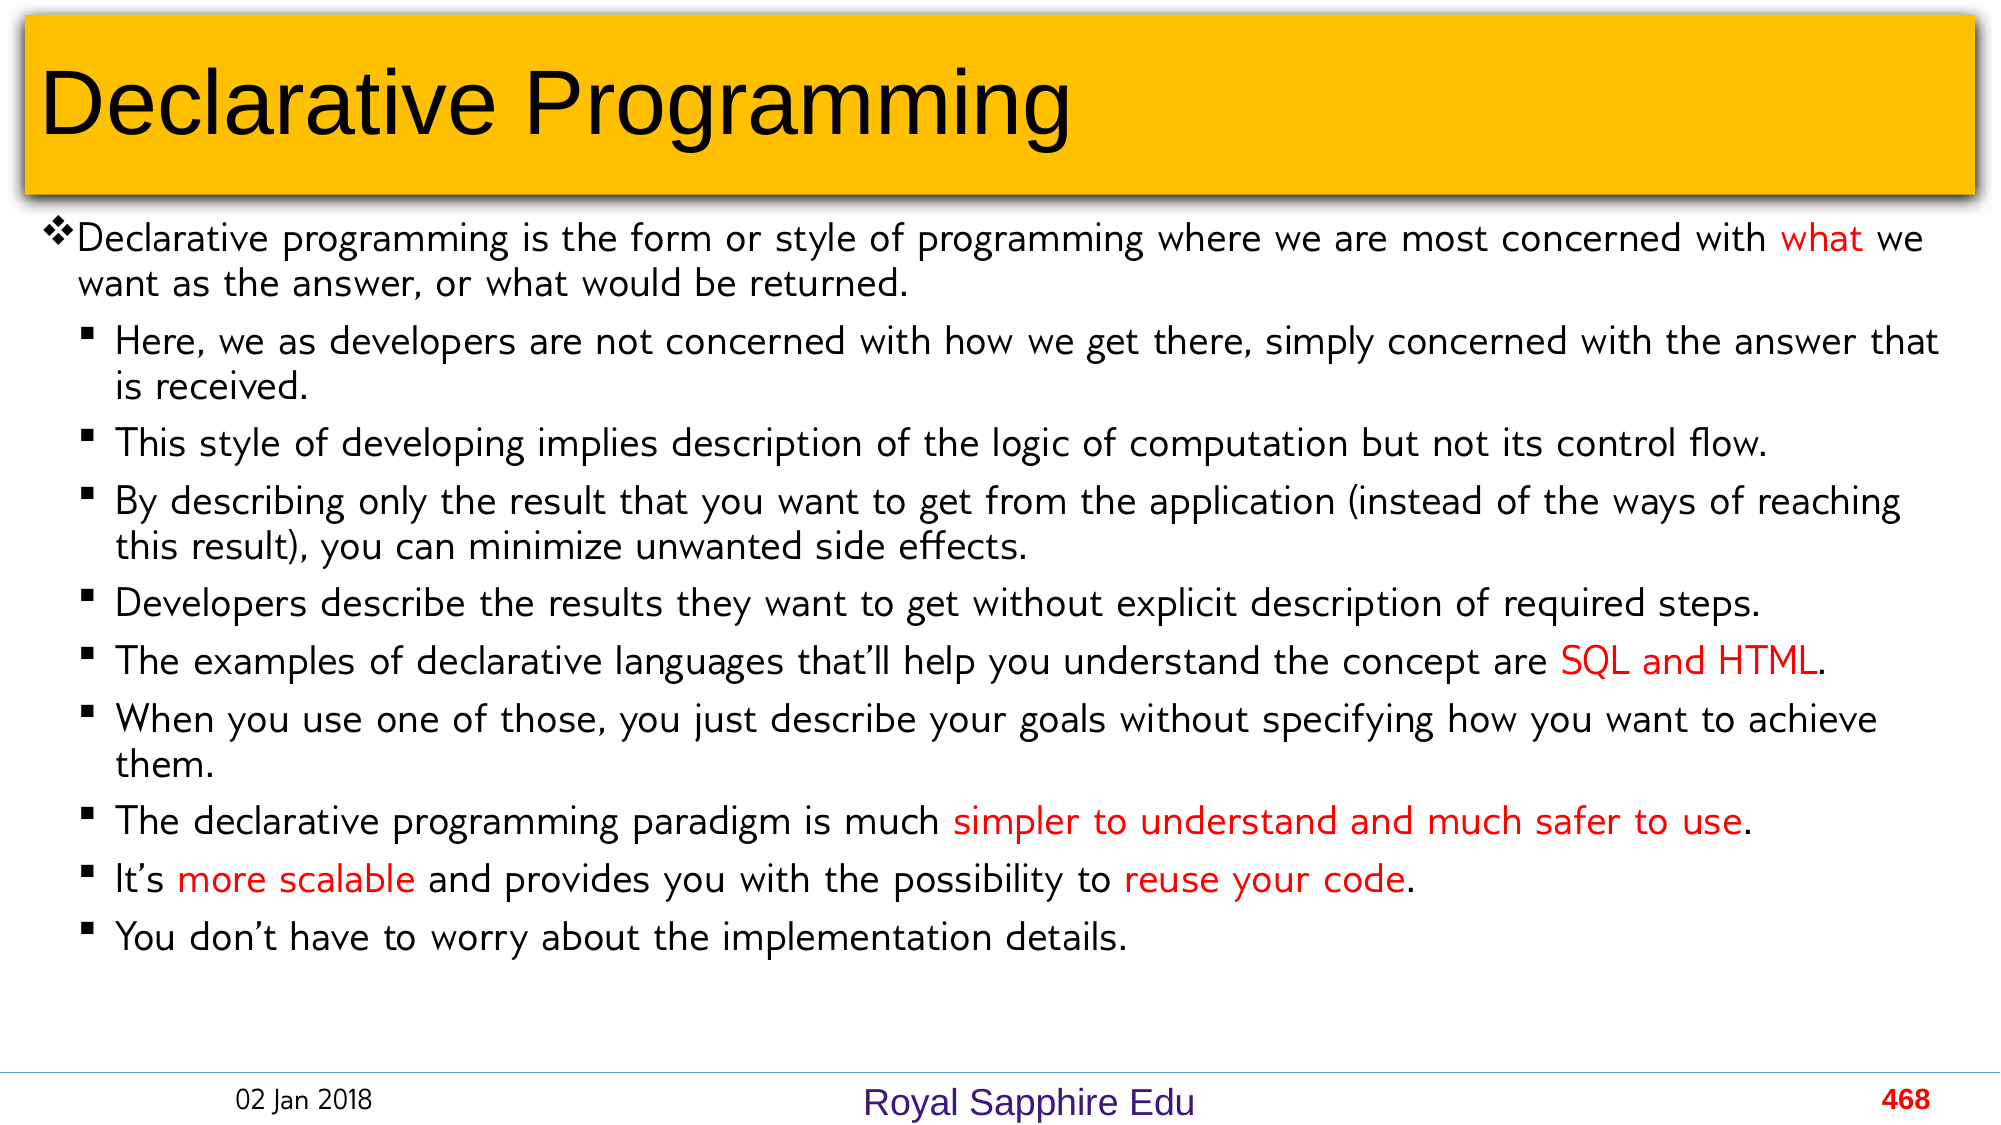

# Declarative Programming
Declarative programming is the form or style of programming where we are most concerned with what we want as the answer, or what would be returned.
Here, we as developers are not concerned with how we get there, simply concerned with the answer that is received.
This style of developing implies description of the logic of computation but not its control flow.
By describing only the result that you want to get from the application (instead of the ways of reaching this result), you can minimize unwanted side effects.
Developers describe the results they want to get without explicit description of required steps.
The examples of declarative languages that’ll help you understand the concept are SQL and HTML.
When you use one of those, you just describe your goals without specifying how you want to achieve them.
The declarative programming paradigm is much simpler to understand and much safer to use.
It’s more scalable and provides you with the possibility to reuse your code.
You don’t have to worry about the implementation details.
02 Jan 2018
468